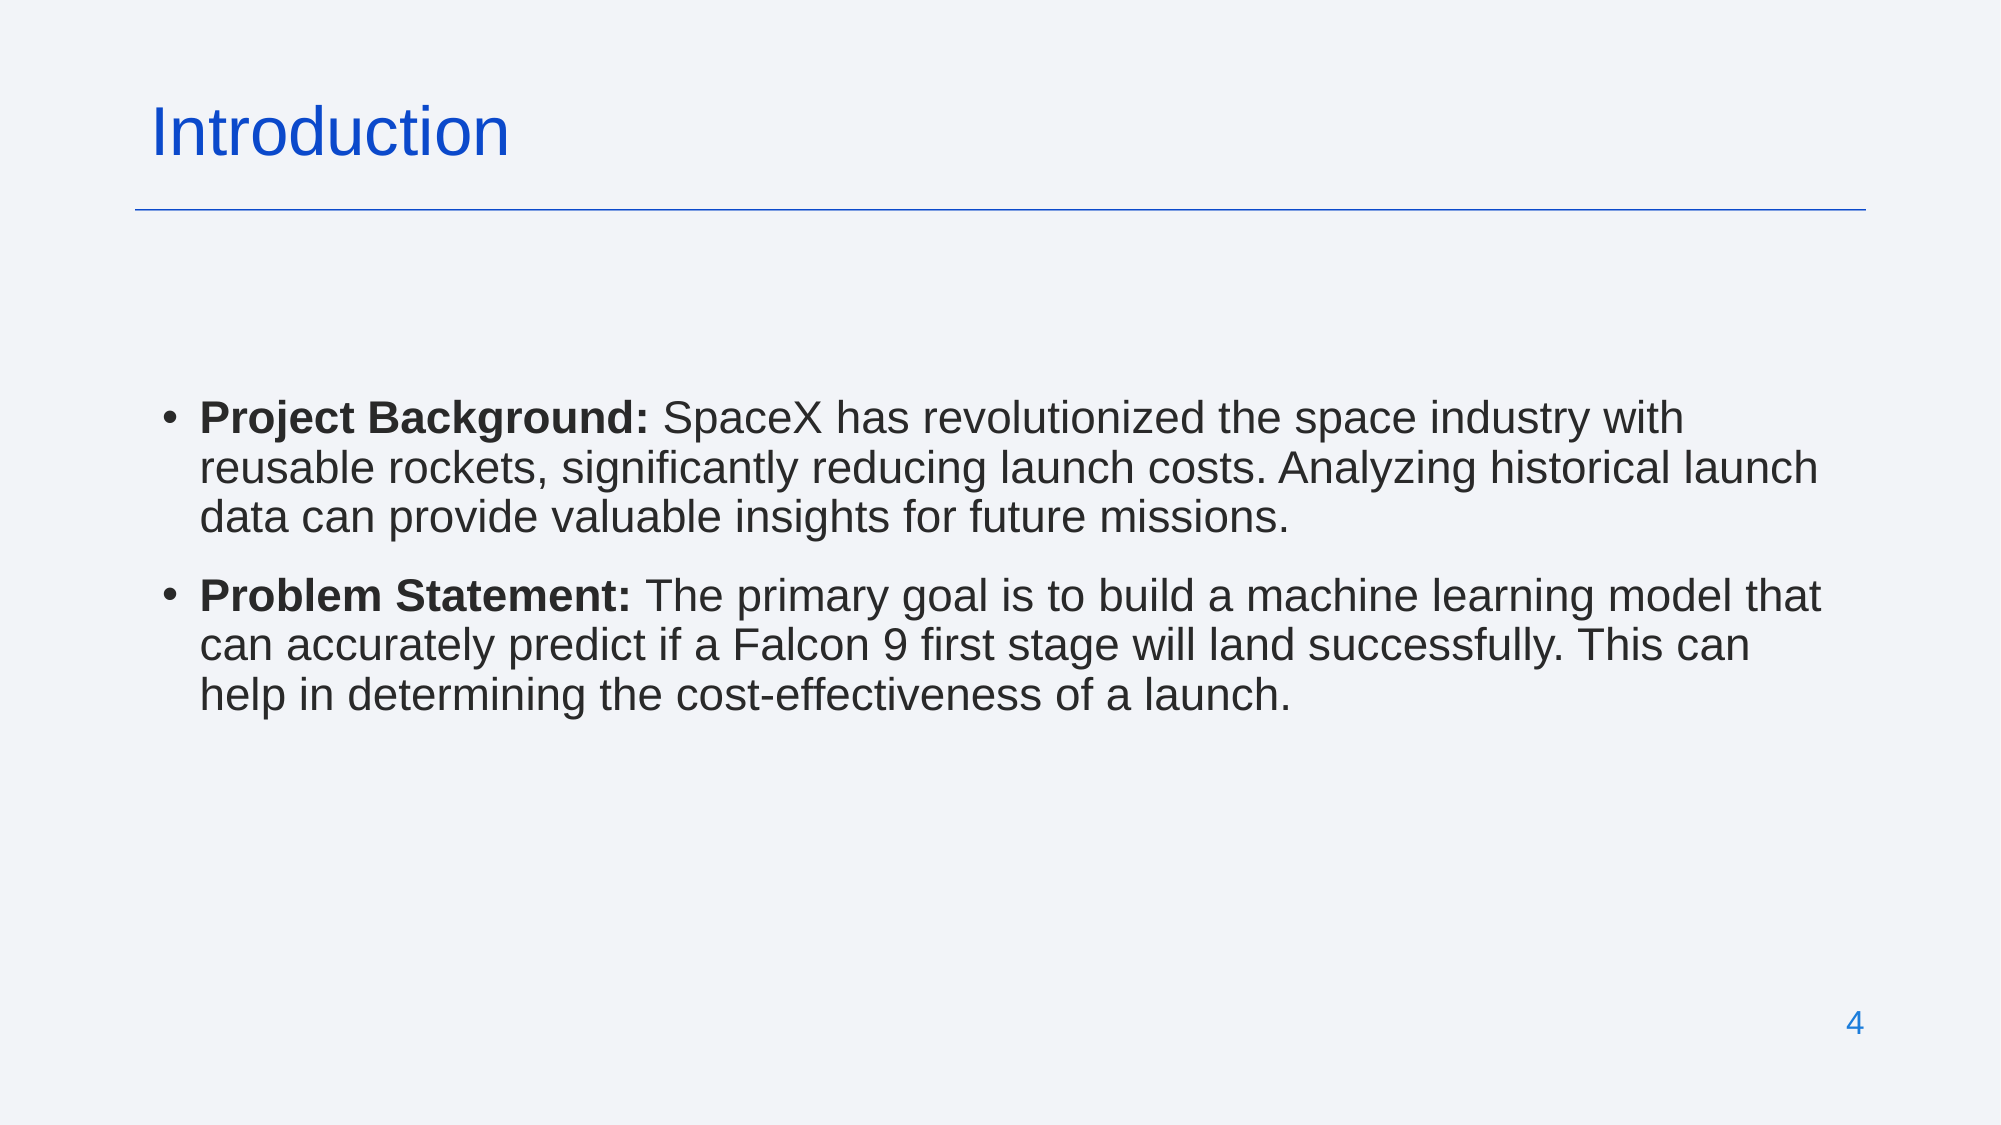

Introduction
Project Background: SpaceX has revolutionized the space industry with reusable rockets, significantly reducing launch costs. Analyzing historical launch data can provide valuable insights for future missions.
Problem Statement: The primary goal is to build a machine learning model that can accurately predict if a Falcon 9 first stage will land successfully. This can help in determining the cost-effectiveness of a launch.
4